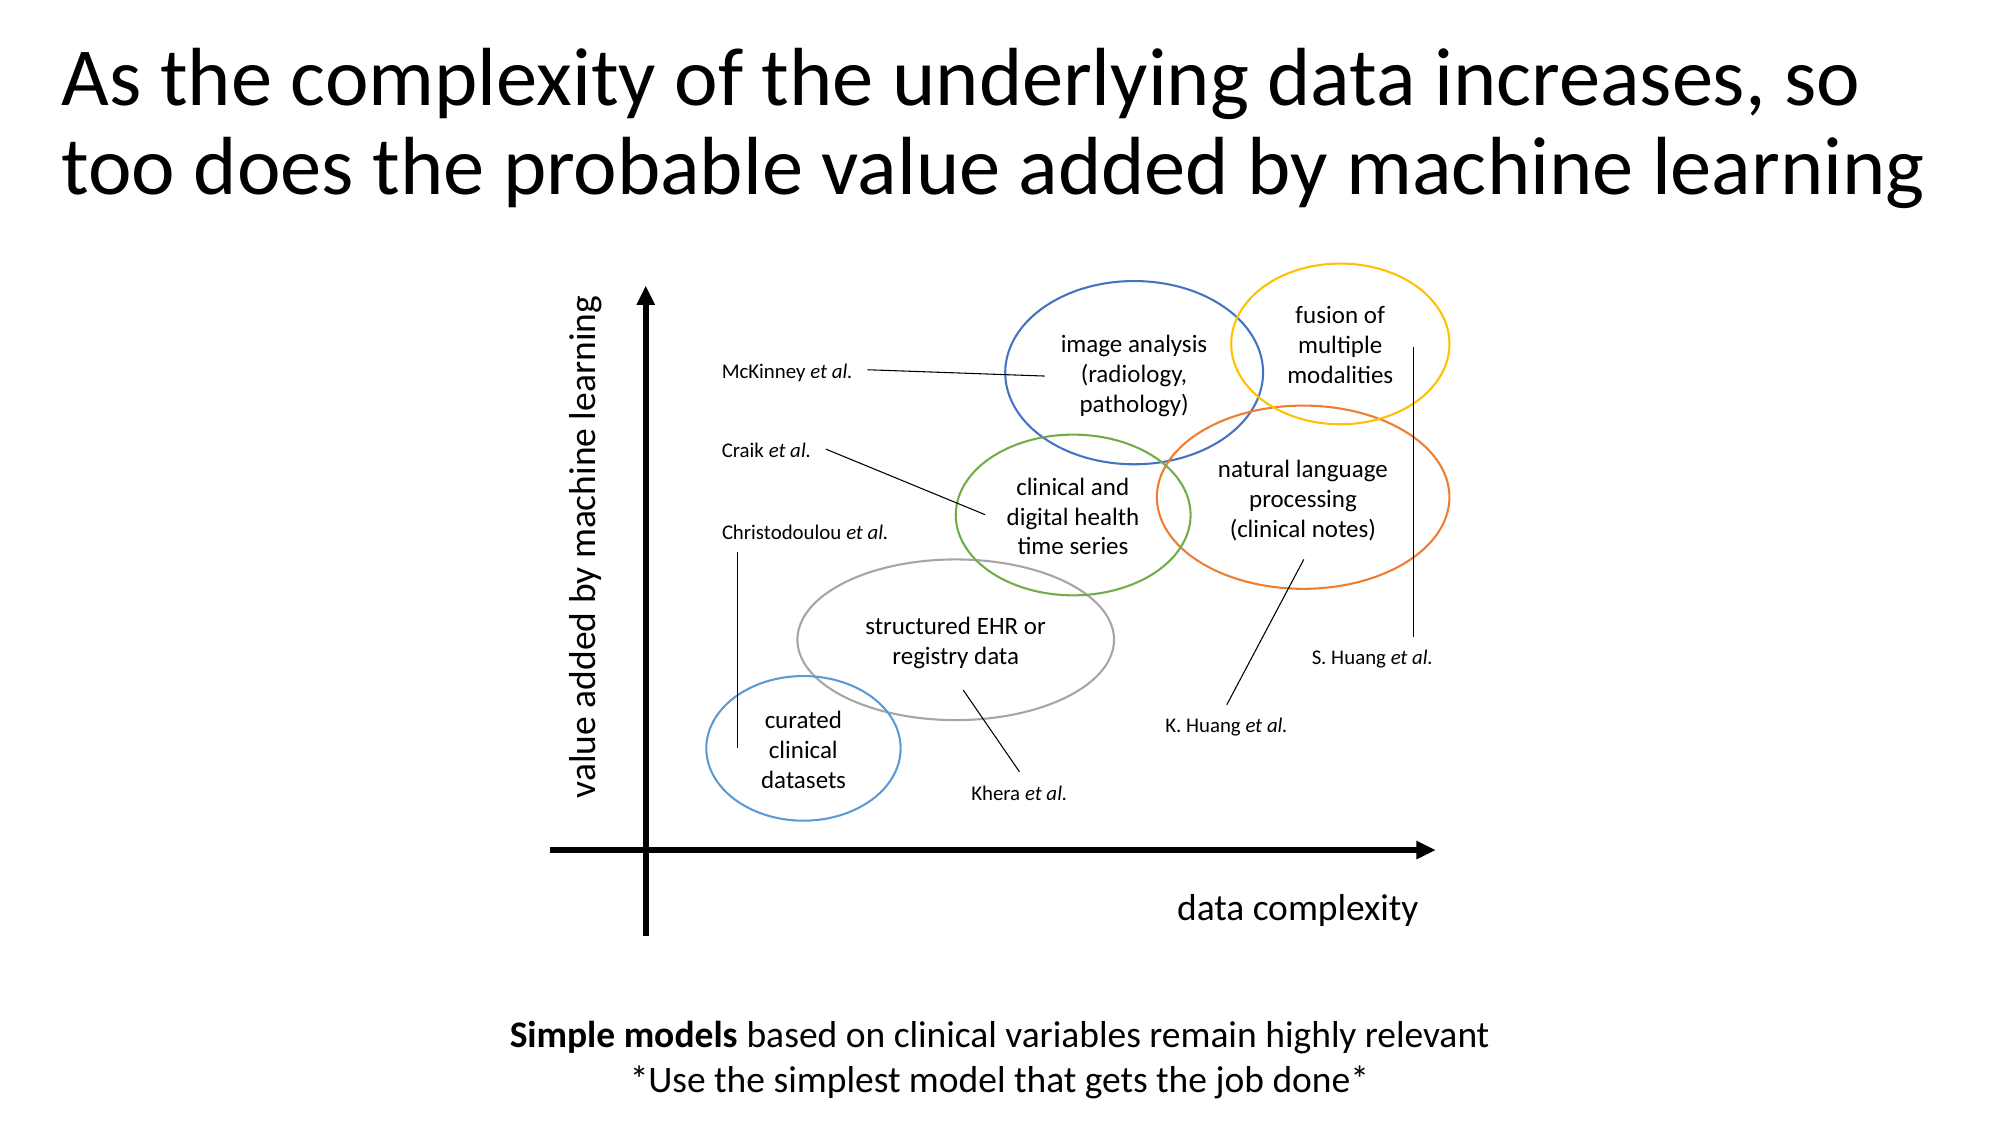

# As the complexity of the underlying data increases, so too does the probable value added by machine learning
fusion of multiple modalities
image analysis
(radiology, pathology)
McKinney et al.
natural language processing (clinical notes)
Craik et al.
clinical and digital health time series
Christodoulou et al.
value added by machine learning
structured EHR or registry data
S. Huang et al.
curated clinical datasets
K. Huang et al.
Khera et al.
data complexity
Simple models based on clinical variables remain highly relevant
*Use the simplest model that gets the job done*